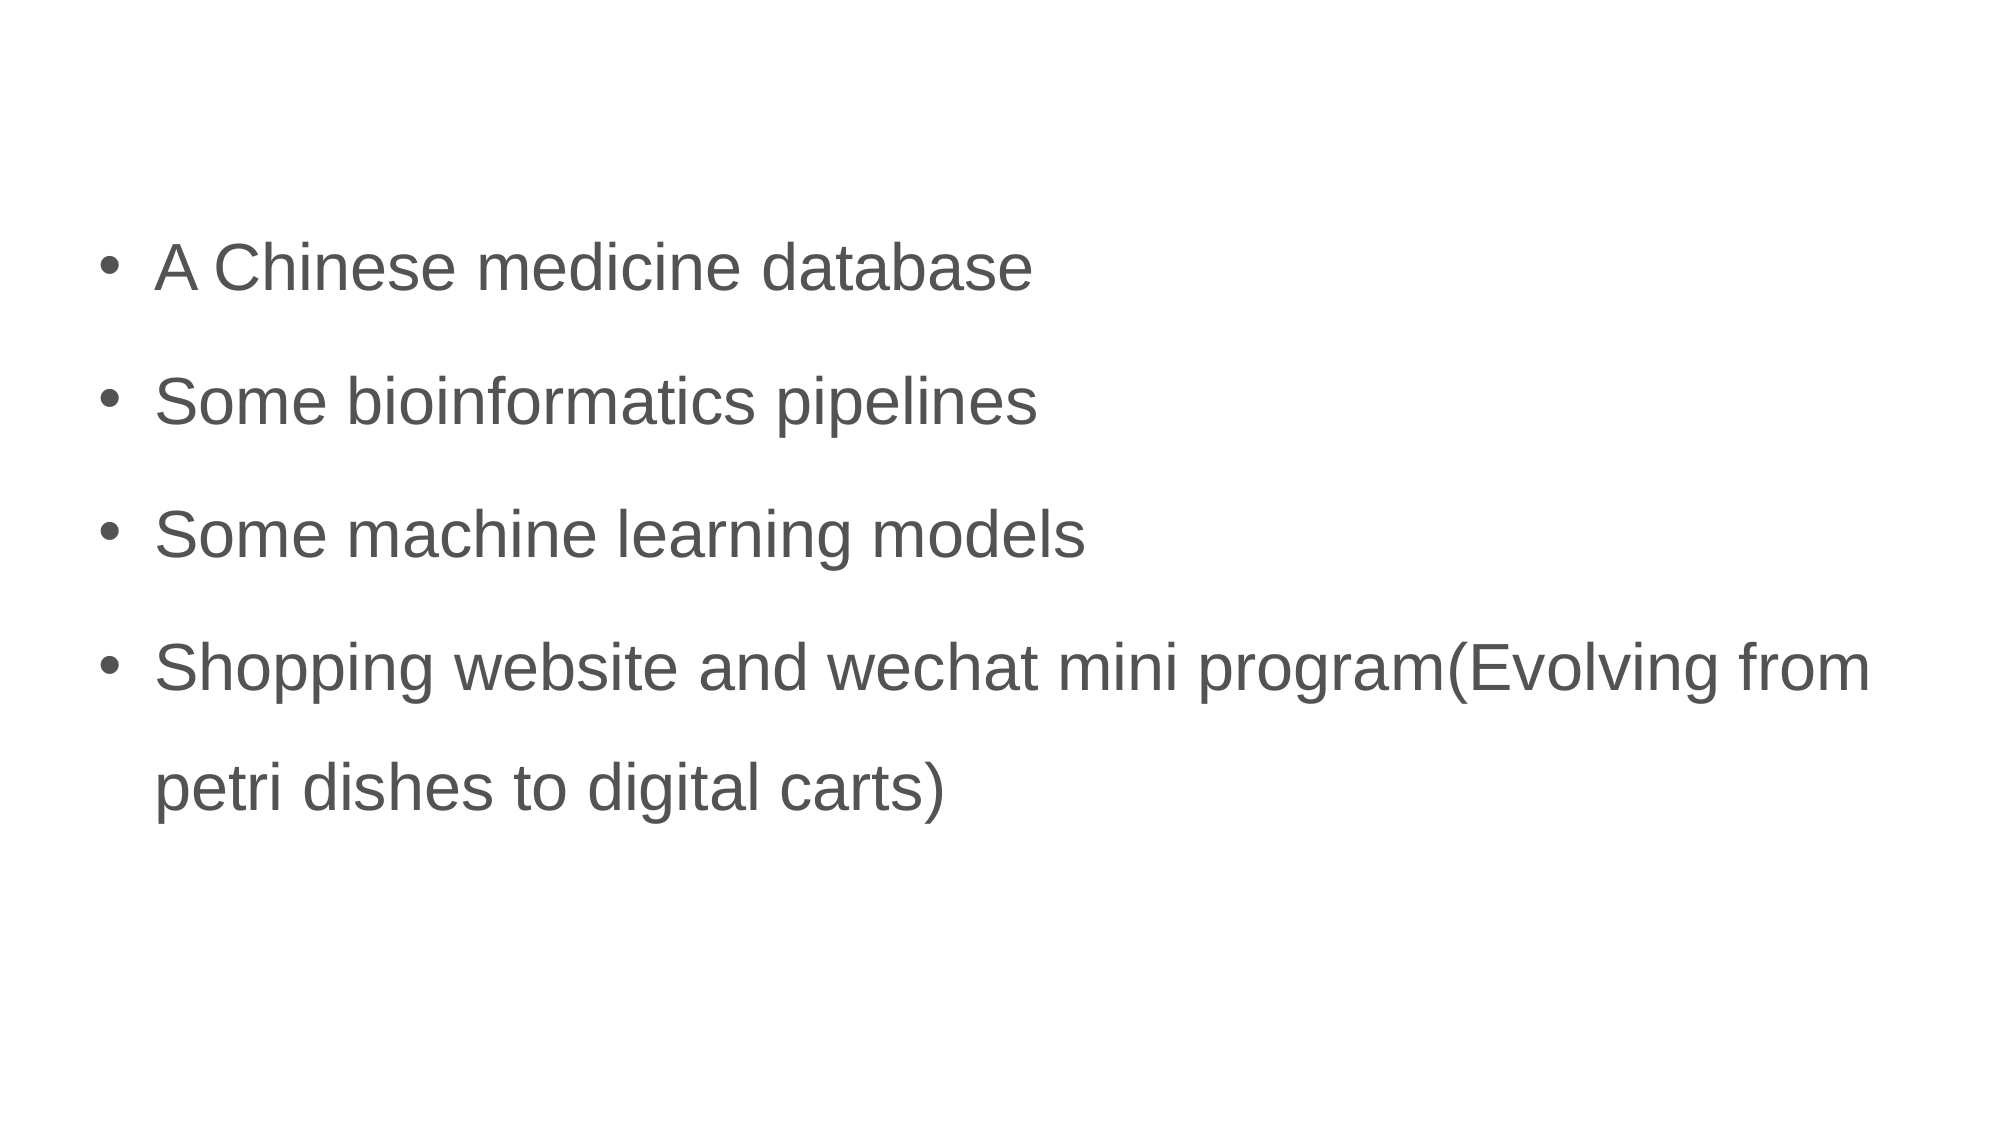

A Chinese medicine database
Some bioinformatics pipelines
Some machine learning models
Shopping website and wechat mini program(Evolving from petri dishes to digital carts)